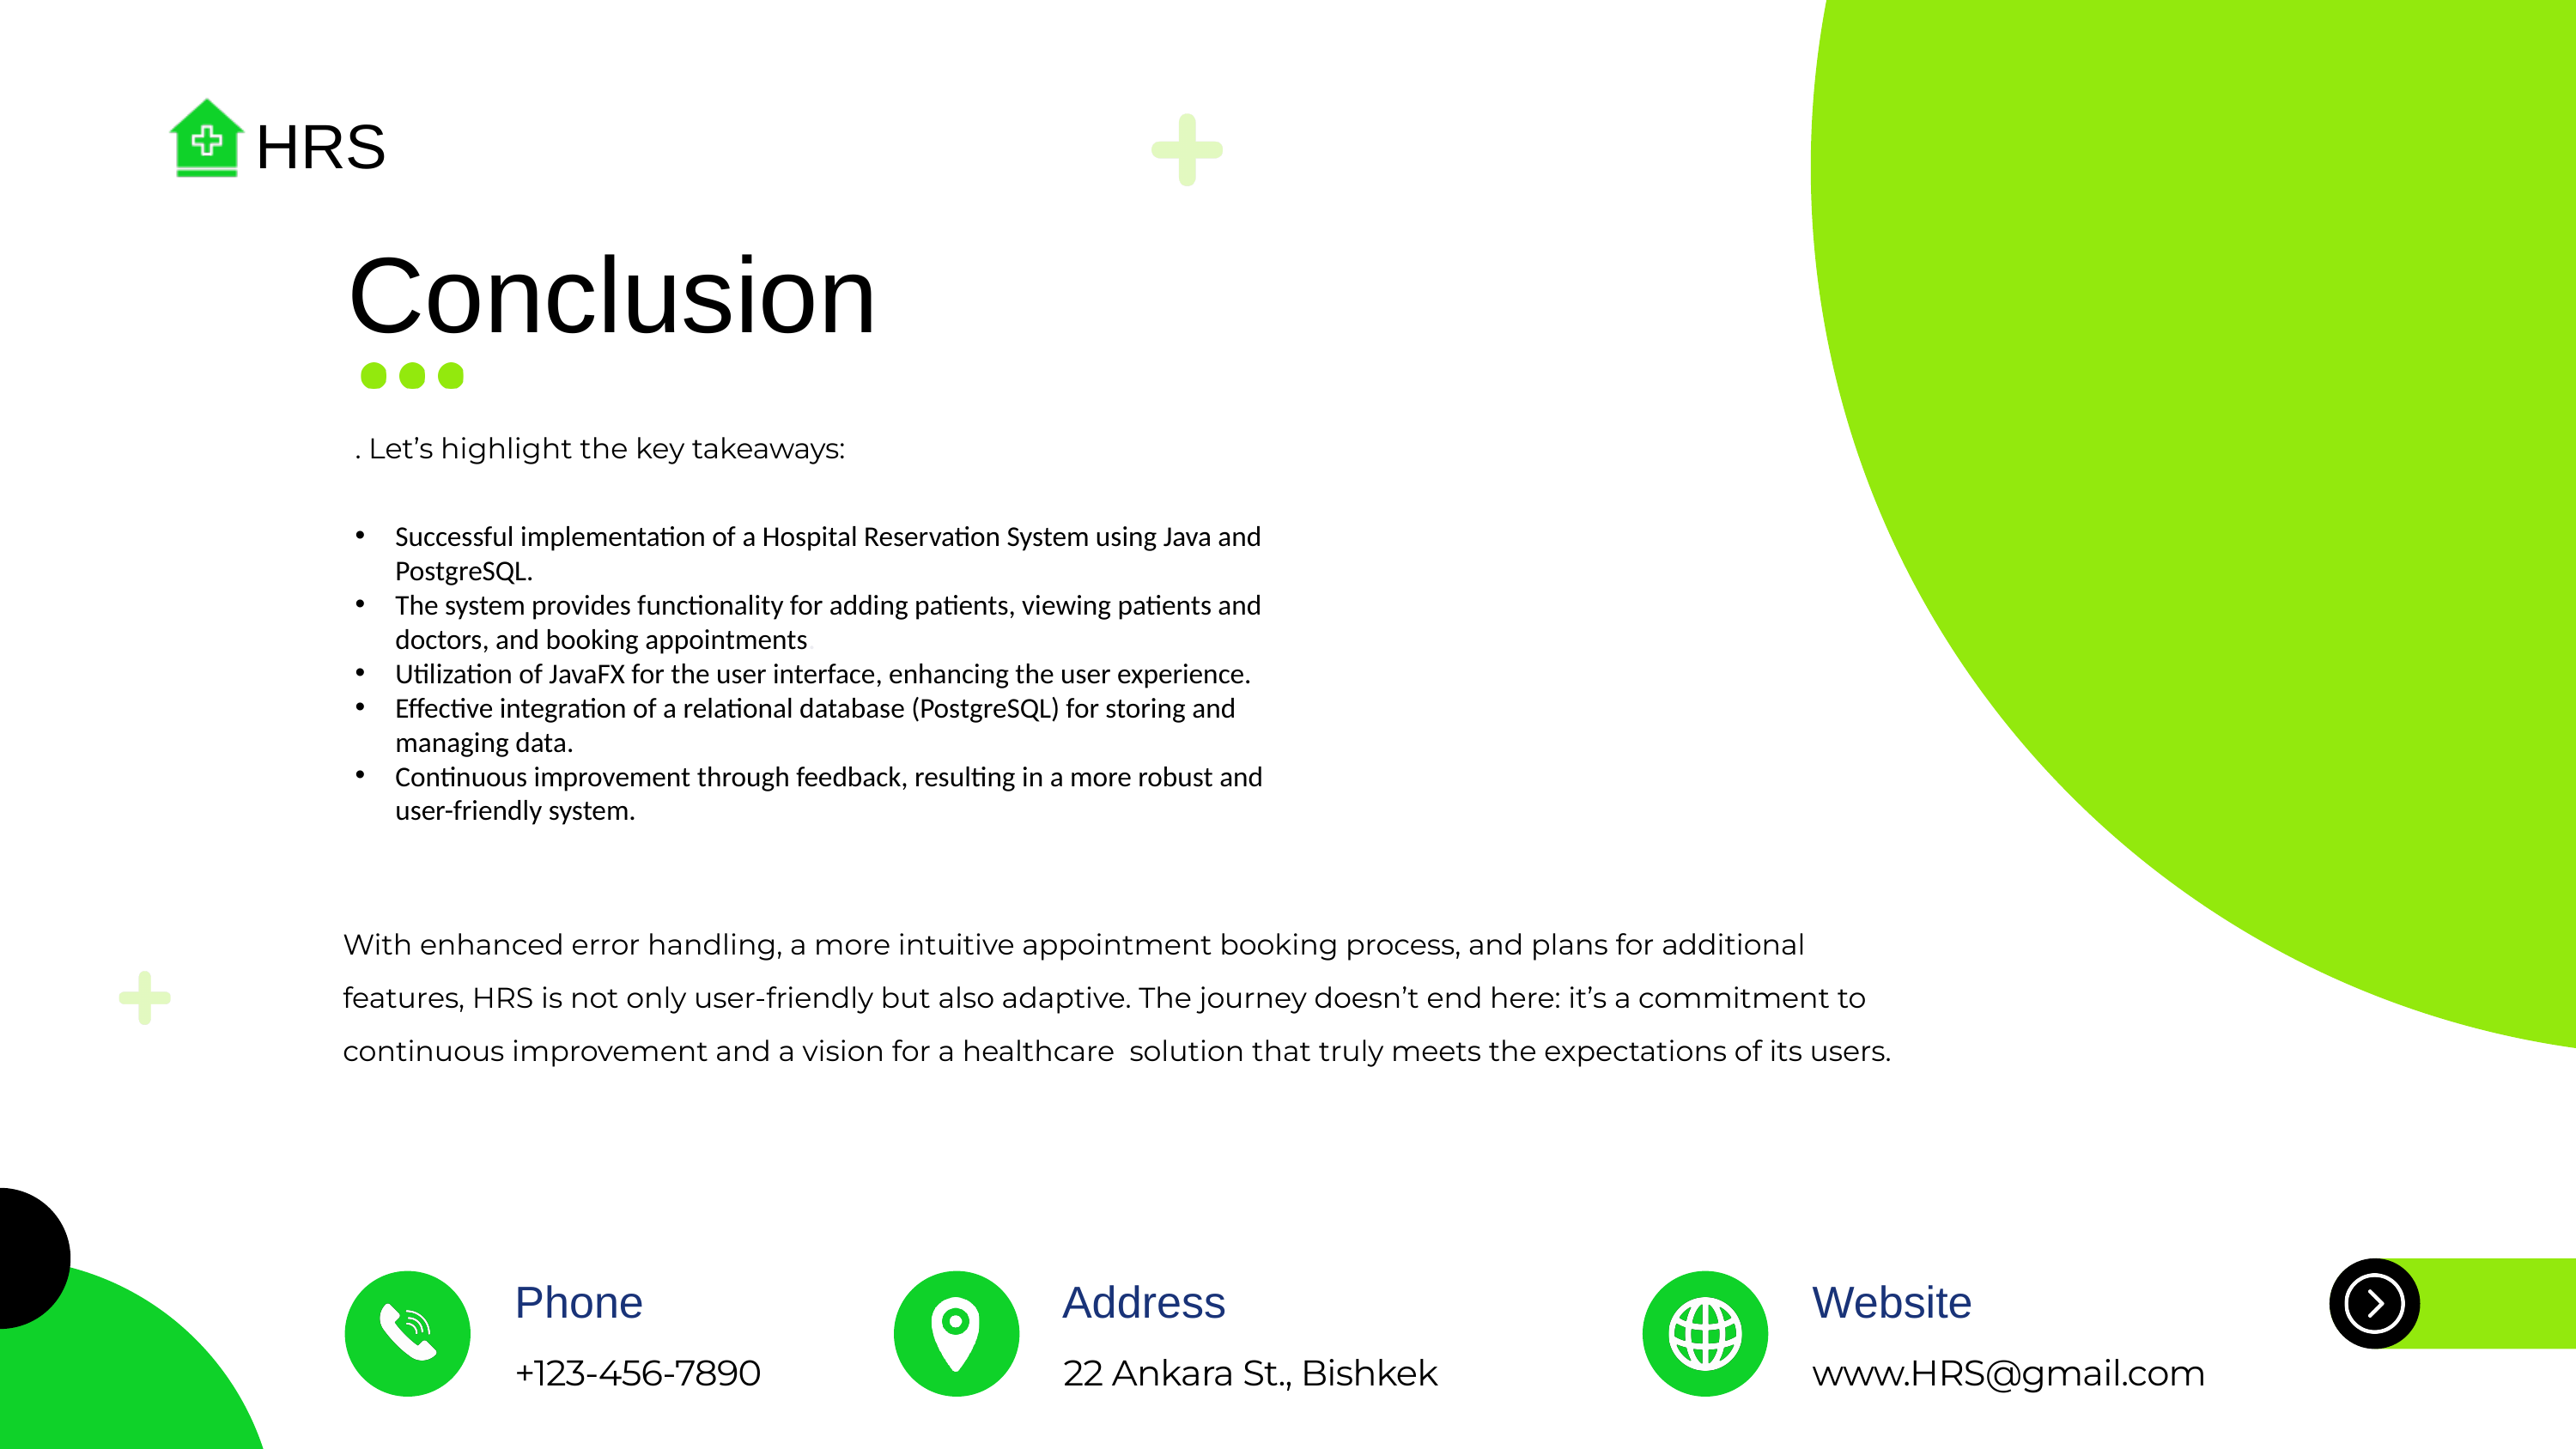

HRS

Conclusion

. Let’s highlight the key takeaways:

Successful implementation of a Hospital Reservation System using Java and PostgreSQL.
The system provides functionality for adding patients, viewing patients and doctors, and booking appointments.
Utilization of JavaFX for the user interface, enhancing the user experience.
Effective integration of a relational database (PostgreSQL) for storing and managing data.
Continuous improvement through feedback, resulting in a more robust and user-friendly system.

With enhanced error handling, a more intuitive appointment booking process, and plans for additional features, HRS is not only user-friendly but also adaptive. The journey doesn’t end here: it’s a commitment to continuous improvement and a vision for a healthcare  solution that truly meets the expectations of its users.

Phone
Address
Website

+123-456-7890
22 Ankara St., Bishkek
www.HRS@gmail.com